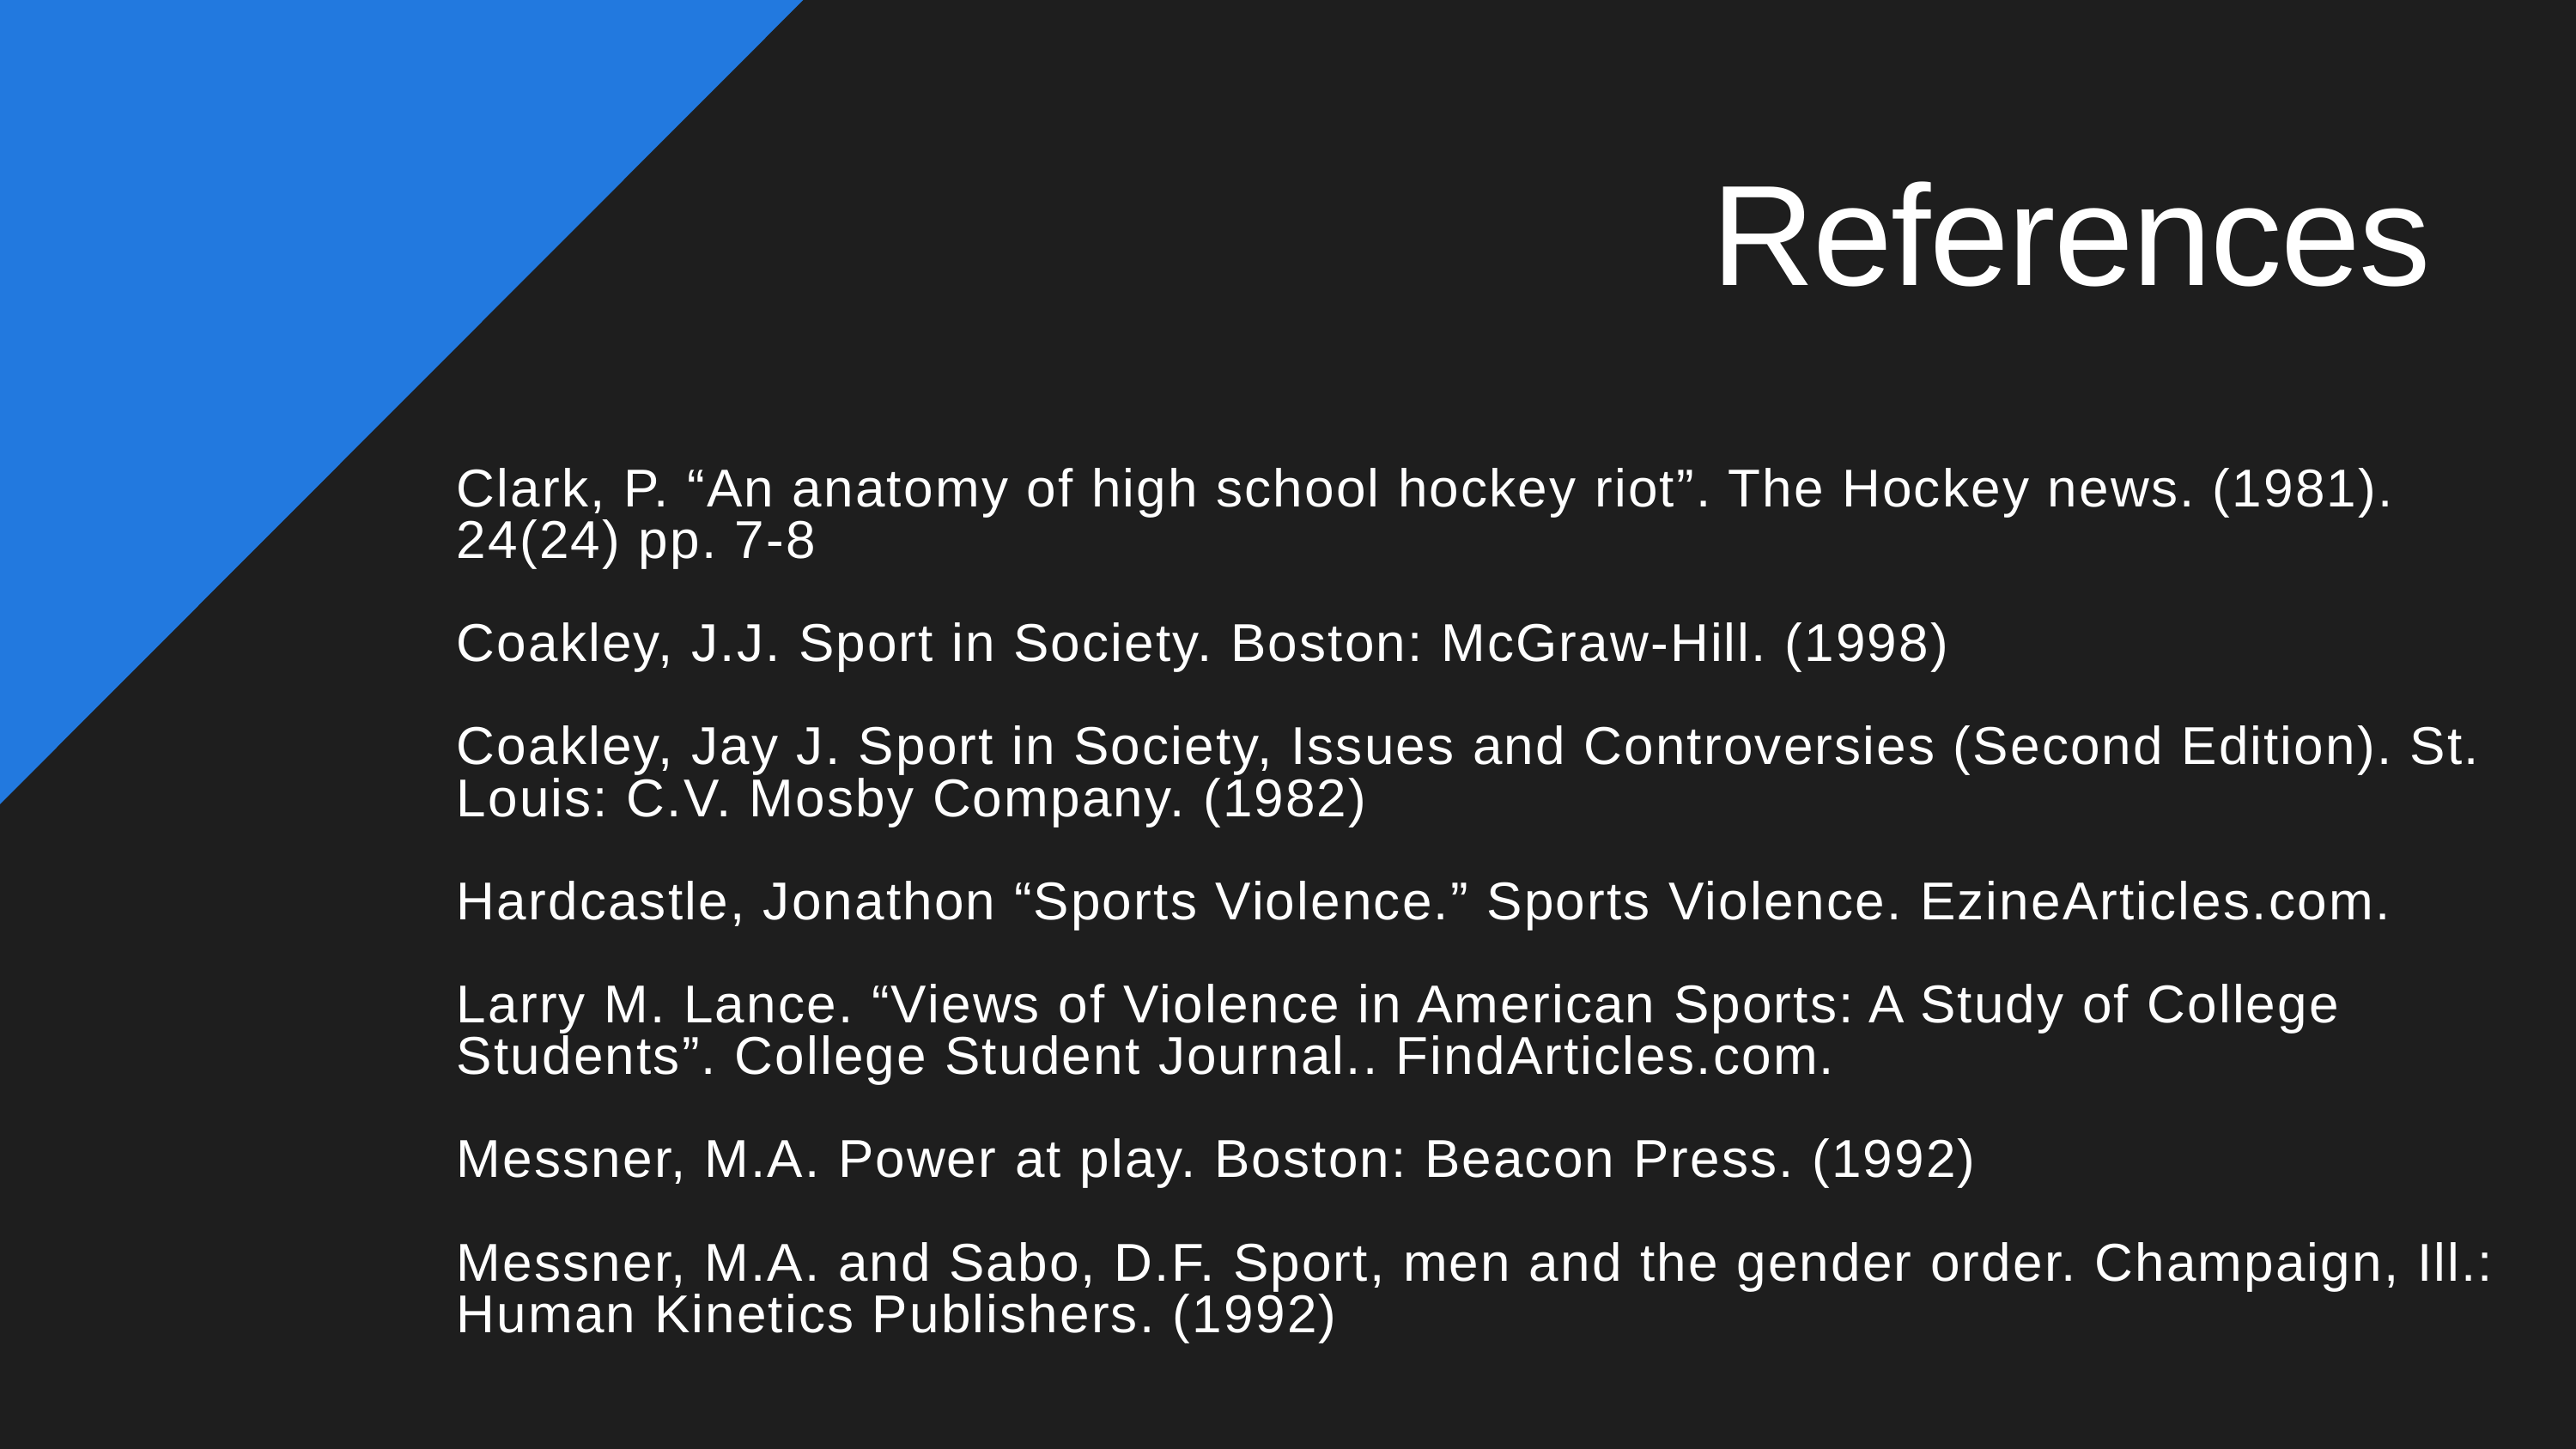

References
Clark, P. “An anatomy of high school hockey riot”. The Hockey news. (1981). 24(24) pp. 7-8

Coakley, J.J. Sport in Society. Boston: McGraw-Hill. (1998)

Coakley, Jay J. Sport in Society, Issues and Controversies (Second Edition). St. Louis: C.V. Mosby Company. (1982)

Hardcastle, Jonathon “Sports Violence.” Sports Violence. EzineArticles.com.

Larry M. Lance. “Views of Violence in American Sports: A Study of College Students”. College Student Journal.. FindArticles.com.

Messner, M.A. Power at play. Boston: Beacon Press. (1992)

Messner, M.A. and Sabo, D.F. Sport, men and the gender order. Champaign, Ill.: Human Kinetics Publishers. (1992)